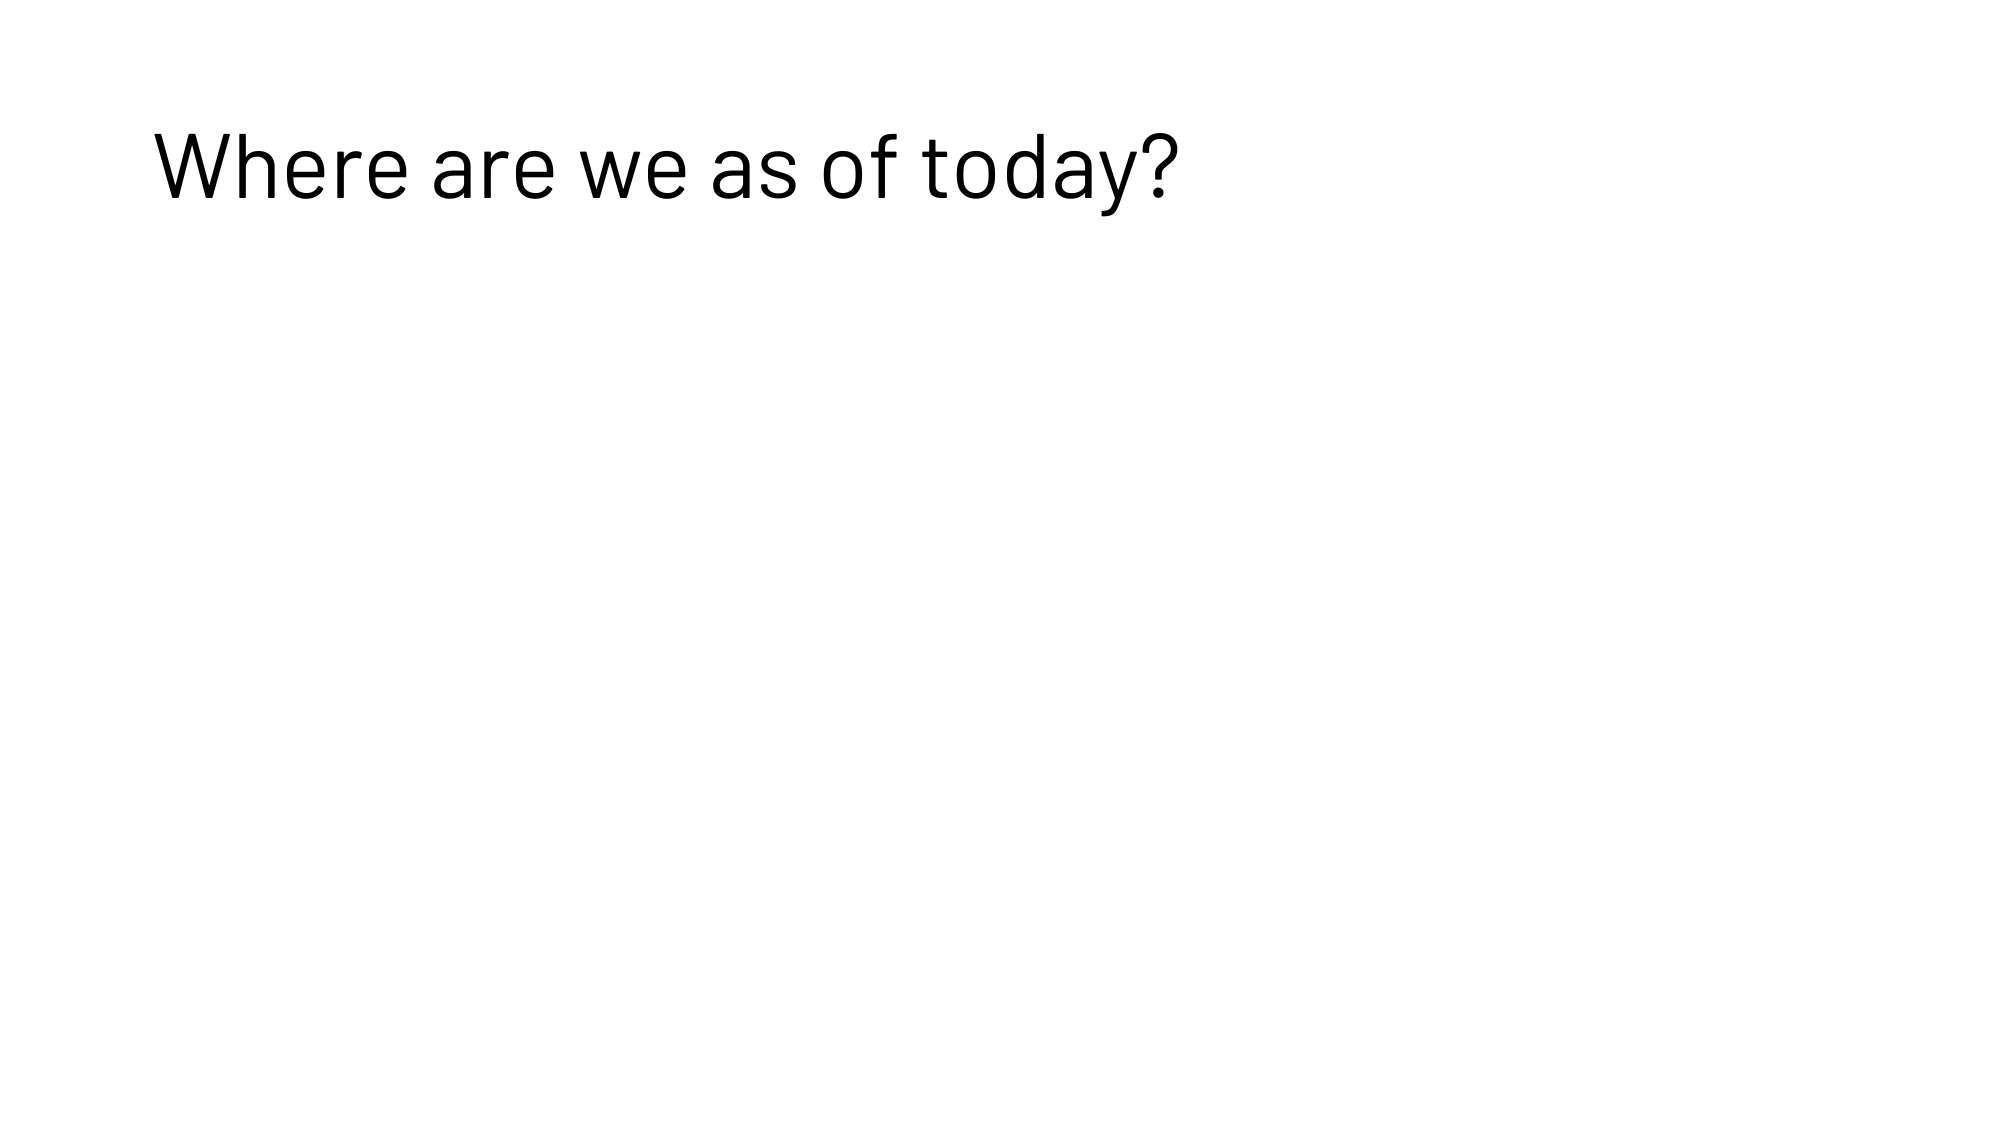

# Where are we as of today?